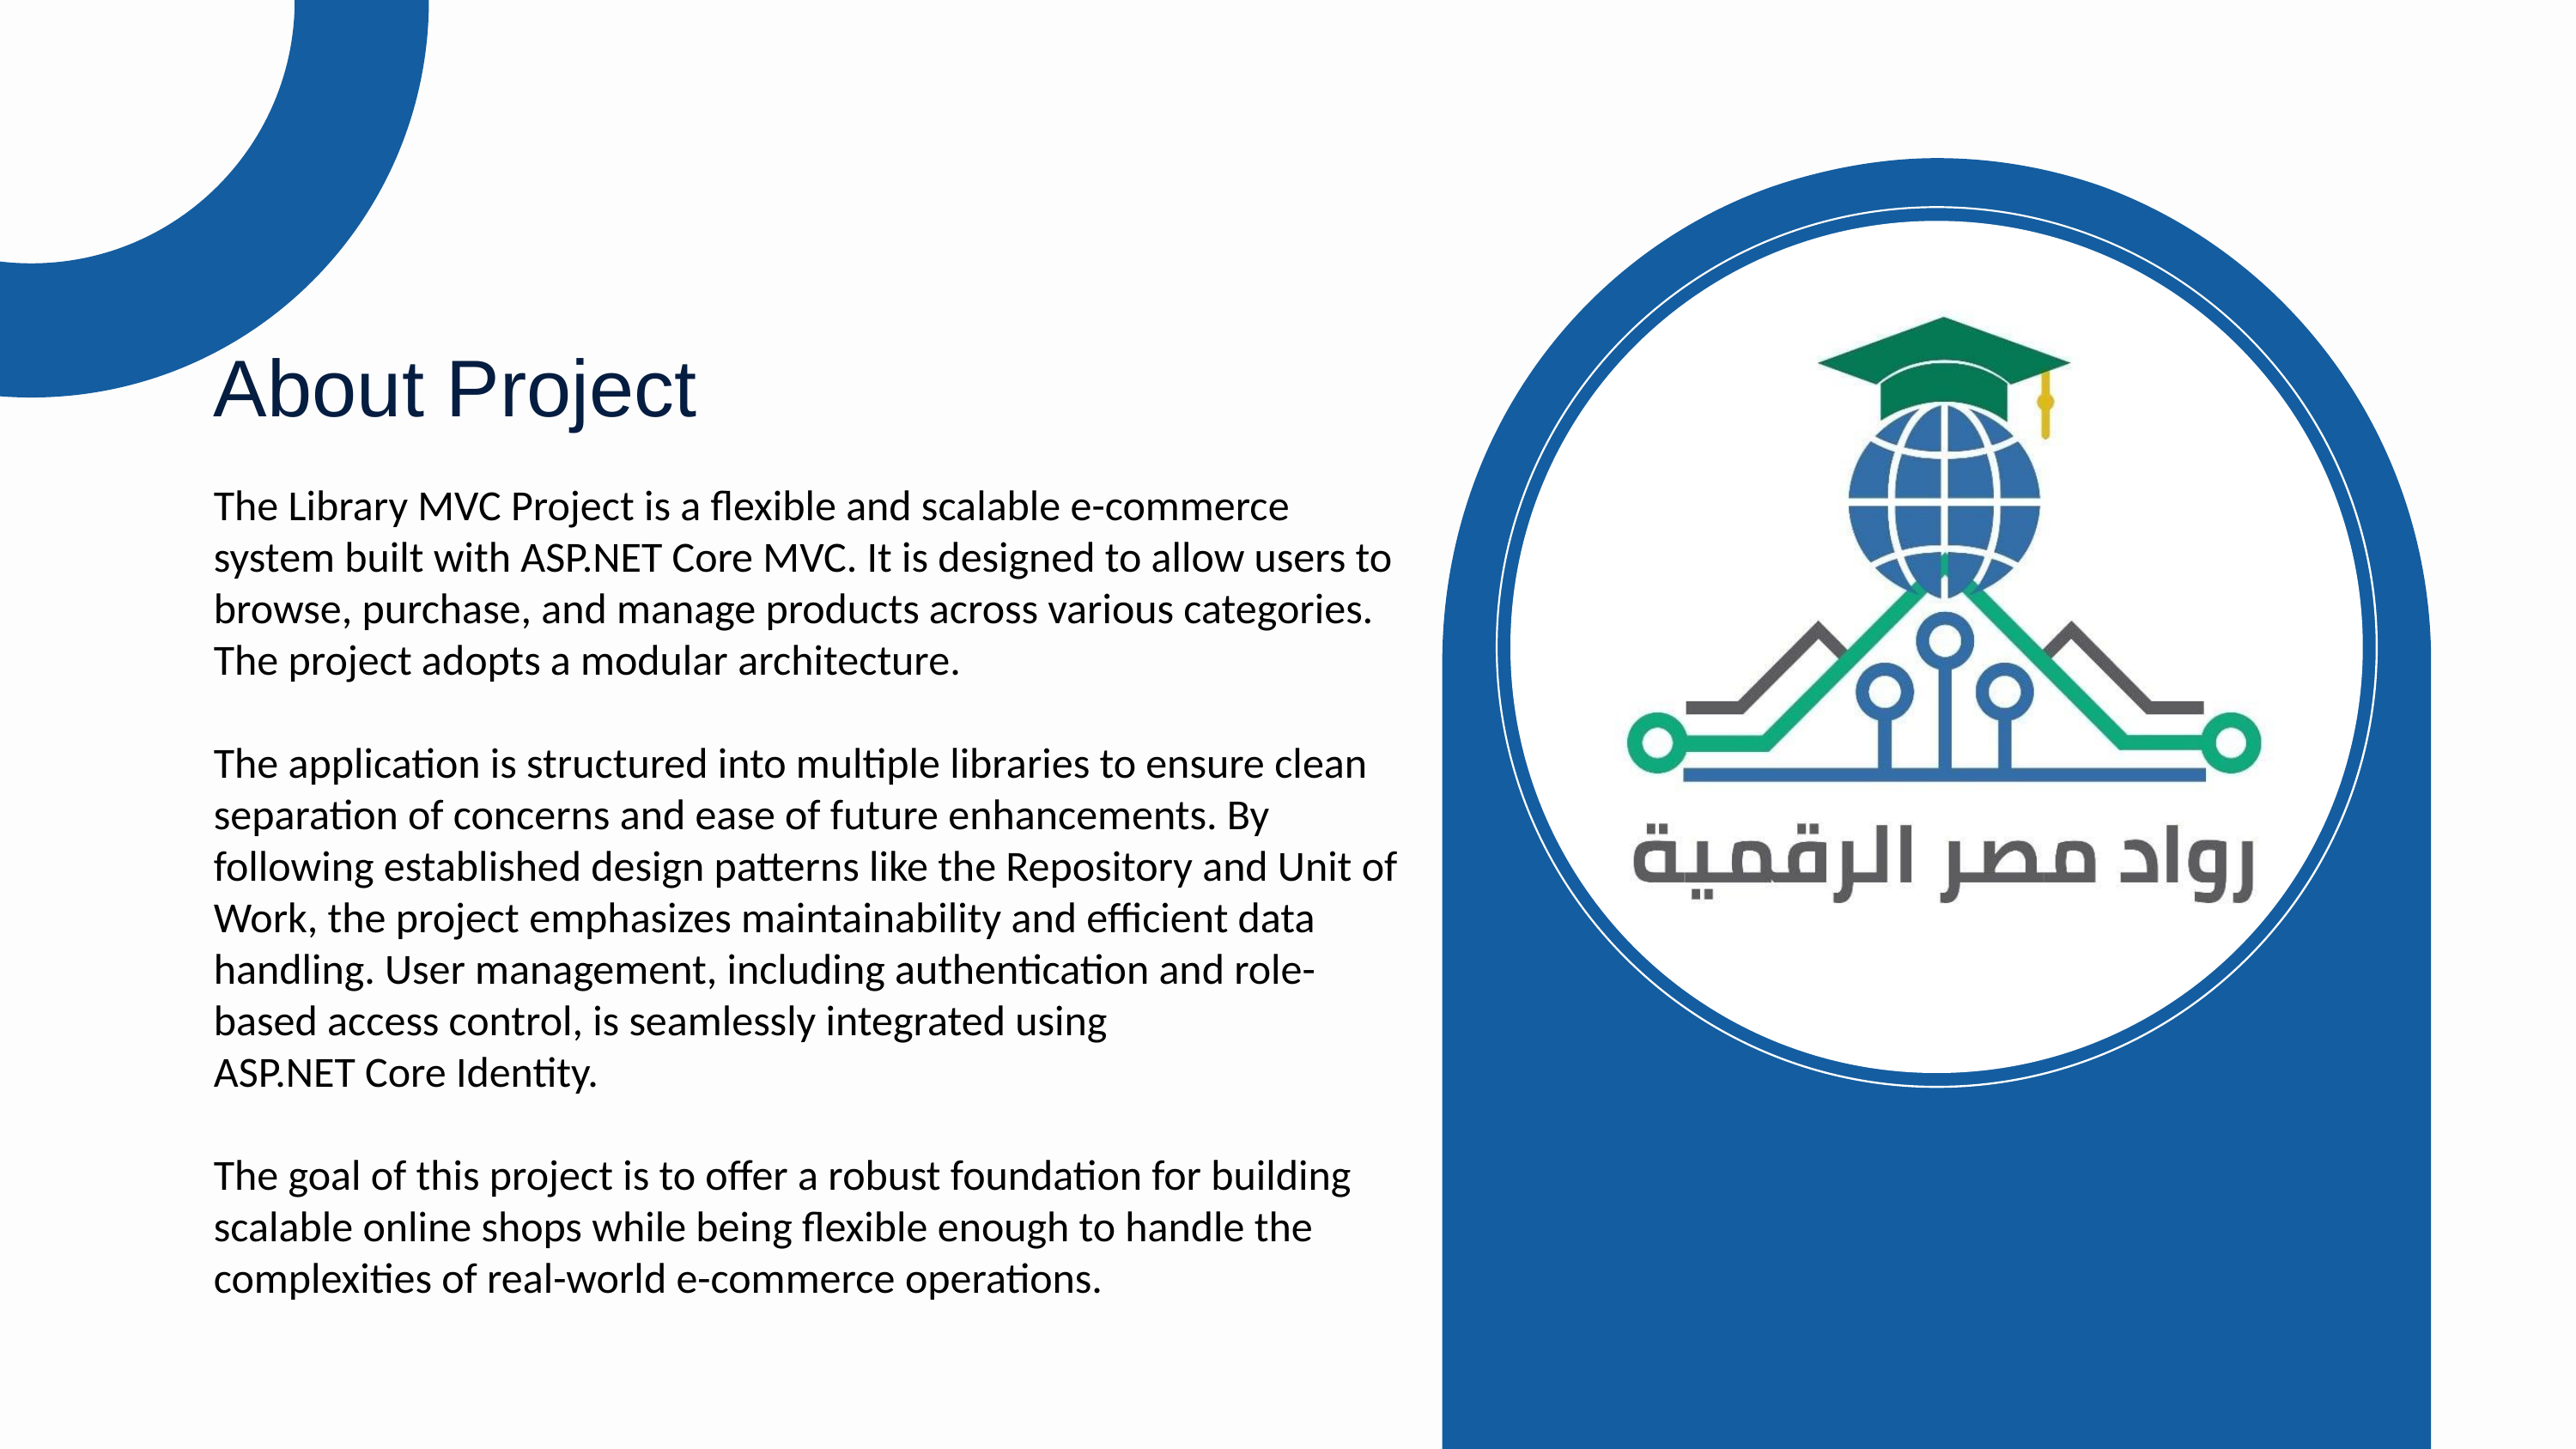

About Project
The Library MVC Project is a flexible and scalable e-commerce system built with ASP.NET Core MVC. It is designed to allow users to browse, purchase, and manage products across various categories. The project adopts a modular architecture.

The application is structured into multiple libraries to ensure clean separation of concerns and ease of future enhancements. By following established design patterns like the Repository and Unit of Work, the project emphasizes maintainability and efficient data handling. User management, including authentication and role-based access control, is seamlessly integrated using ASP.NET Core Identity.

The goal of this project is to offer a robust foundation for building scalable online shops while being flexible enough to handle the complexities of real-world e-commerce operations.